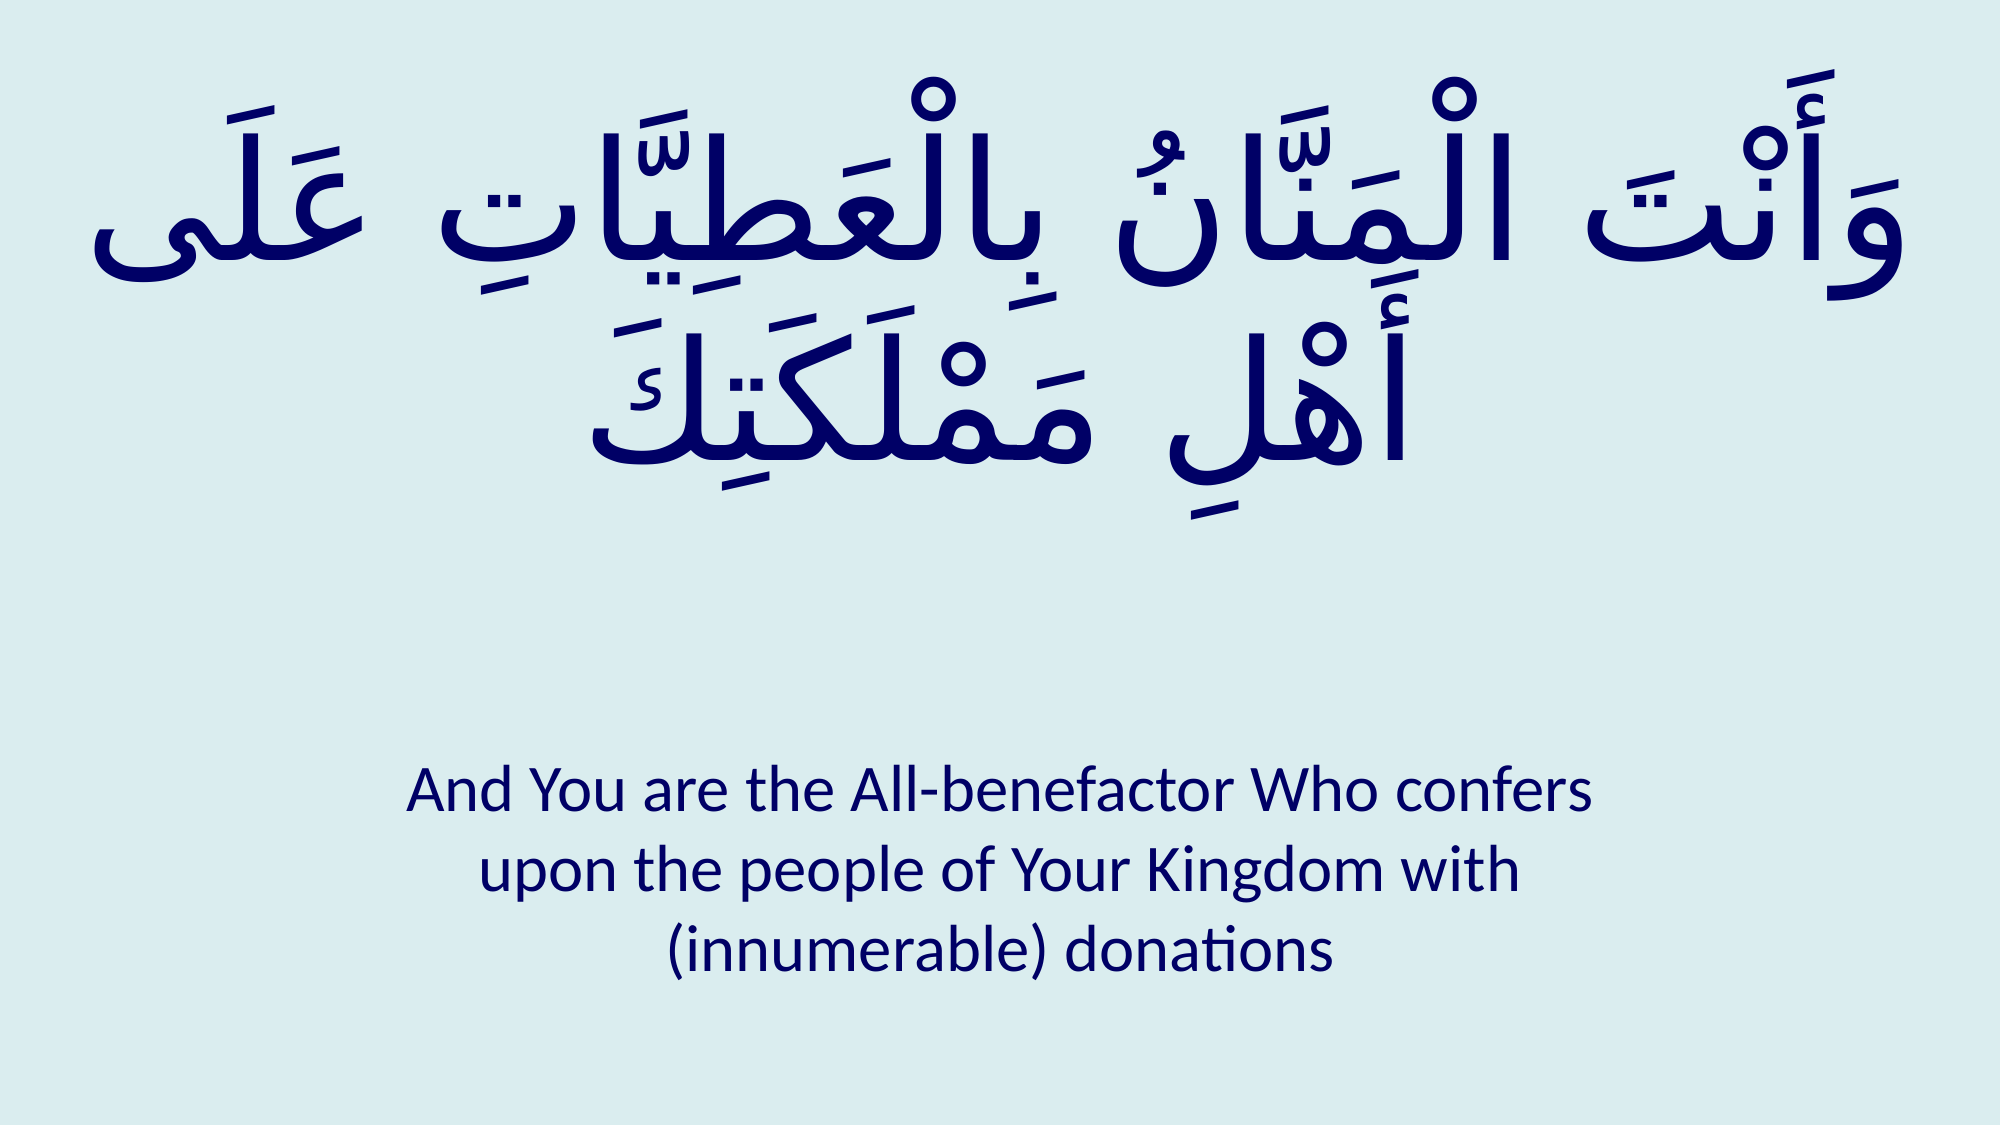

# وَأَنْتَ الْمَنَّانُ بِالْعَطِيَّاتِ عَلَى أَهْلِ مَمْلَكَتِكَ
And You are the All-benefactor Who confers upon the people of Your Kingdom with (innumerable) donations